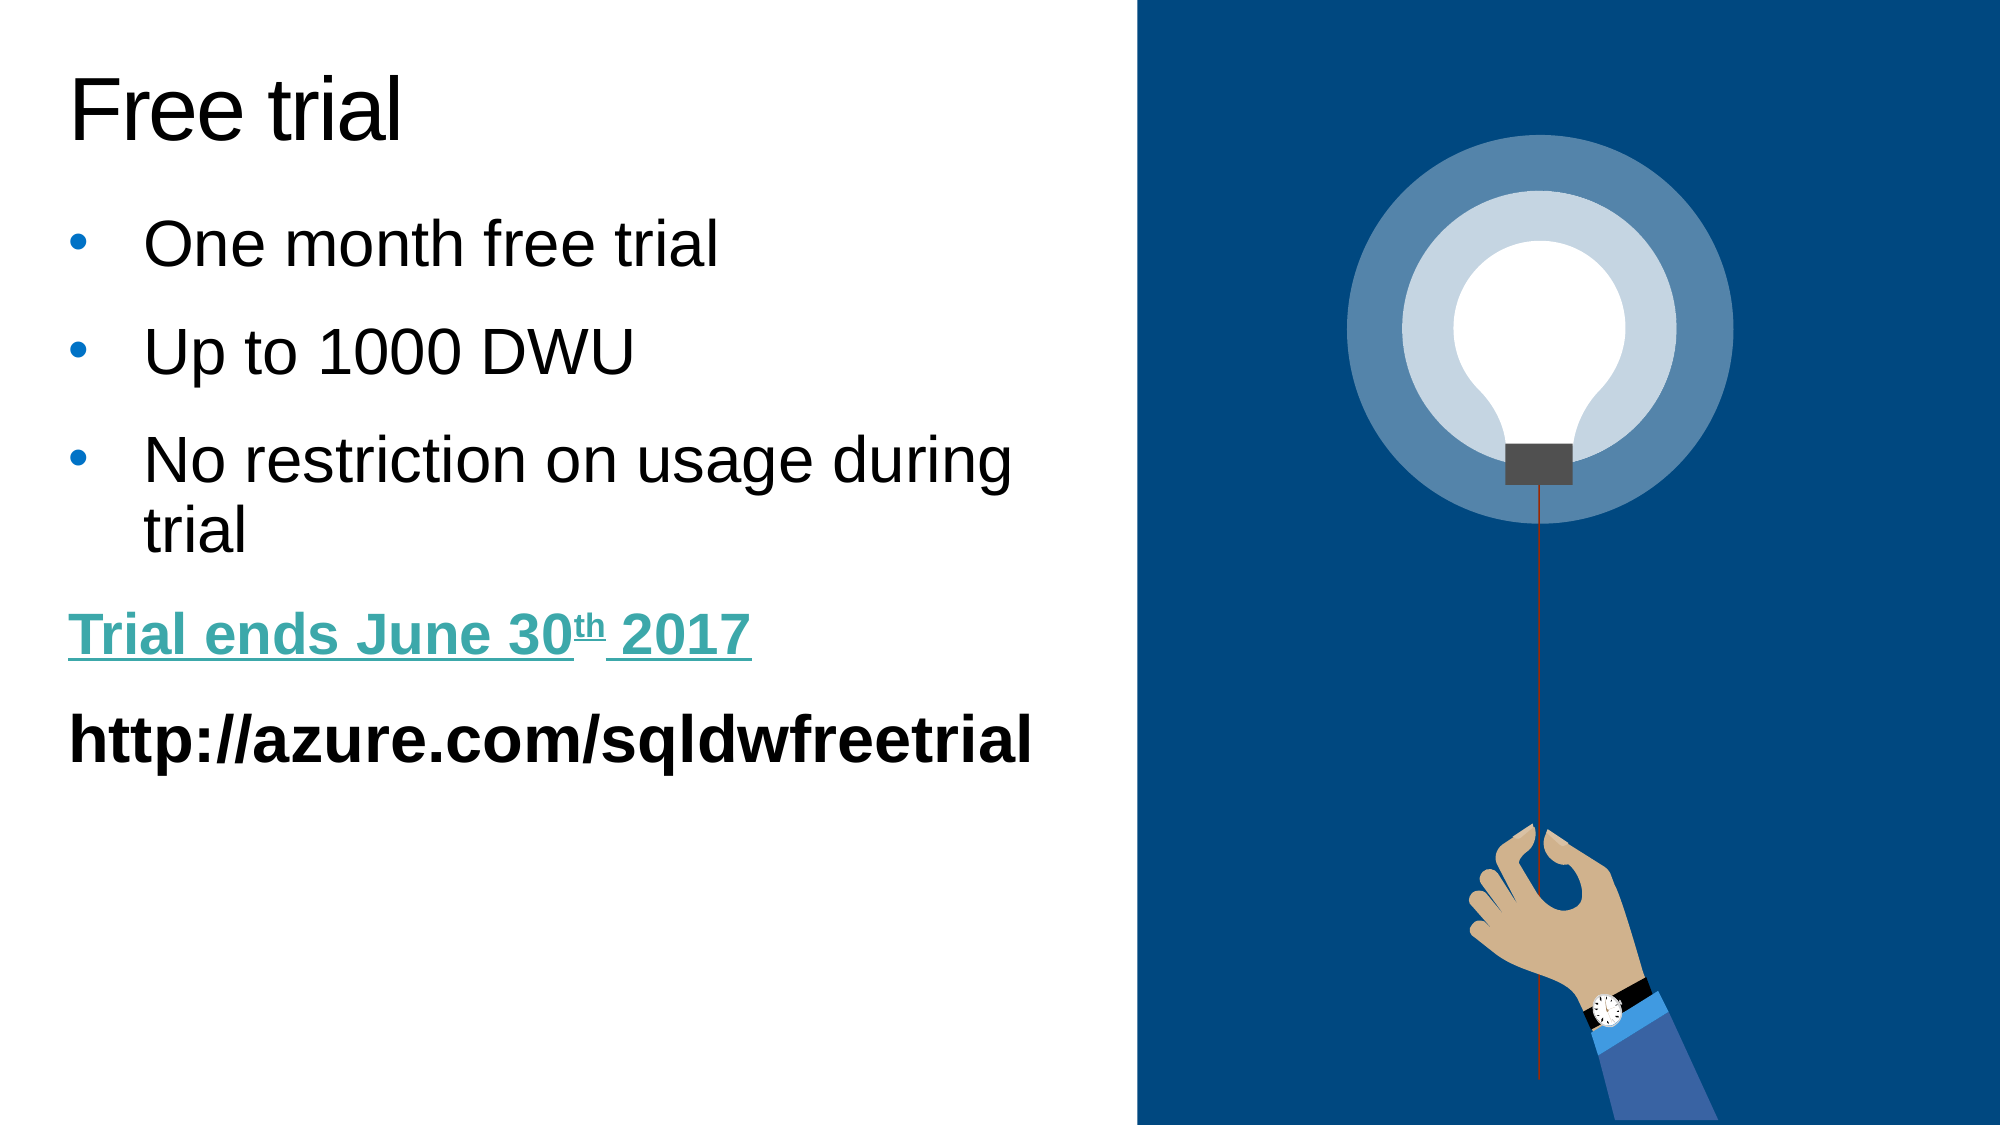

# Free trial
One month free trial
Up to 1000 DWU
No restriction on usage during trial
Trial ends June 30th 2017
http://azure.com/sqldwfreetrial